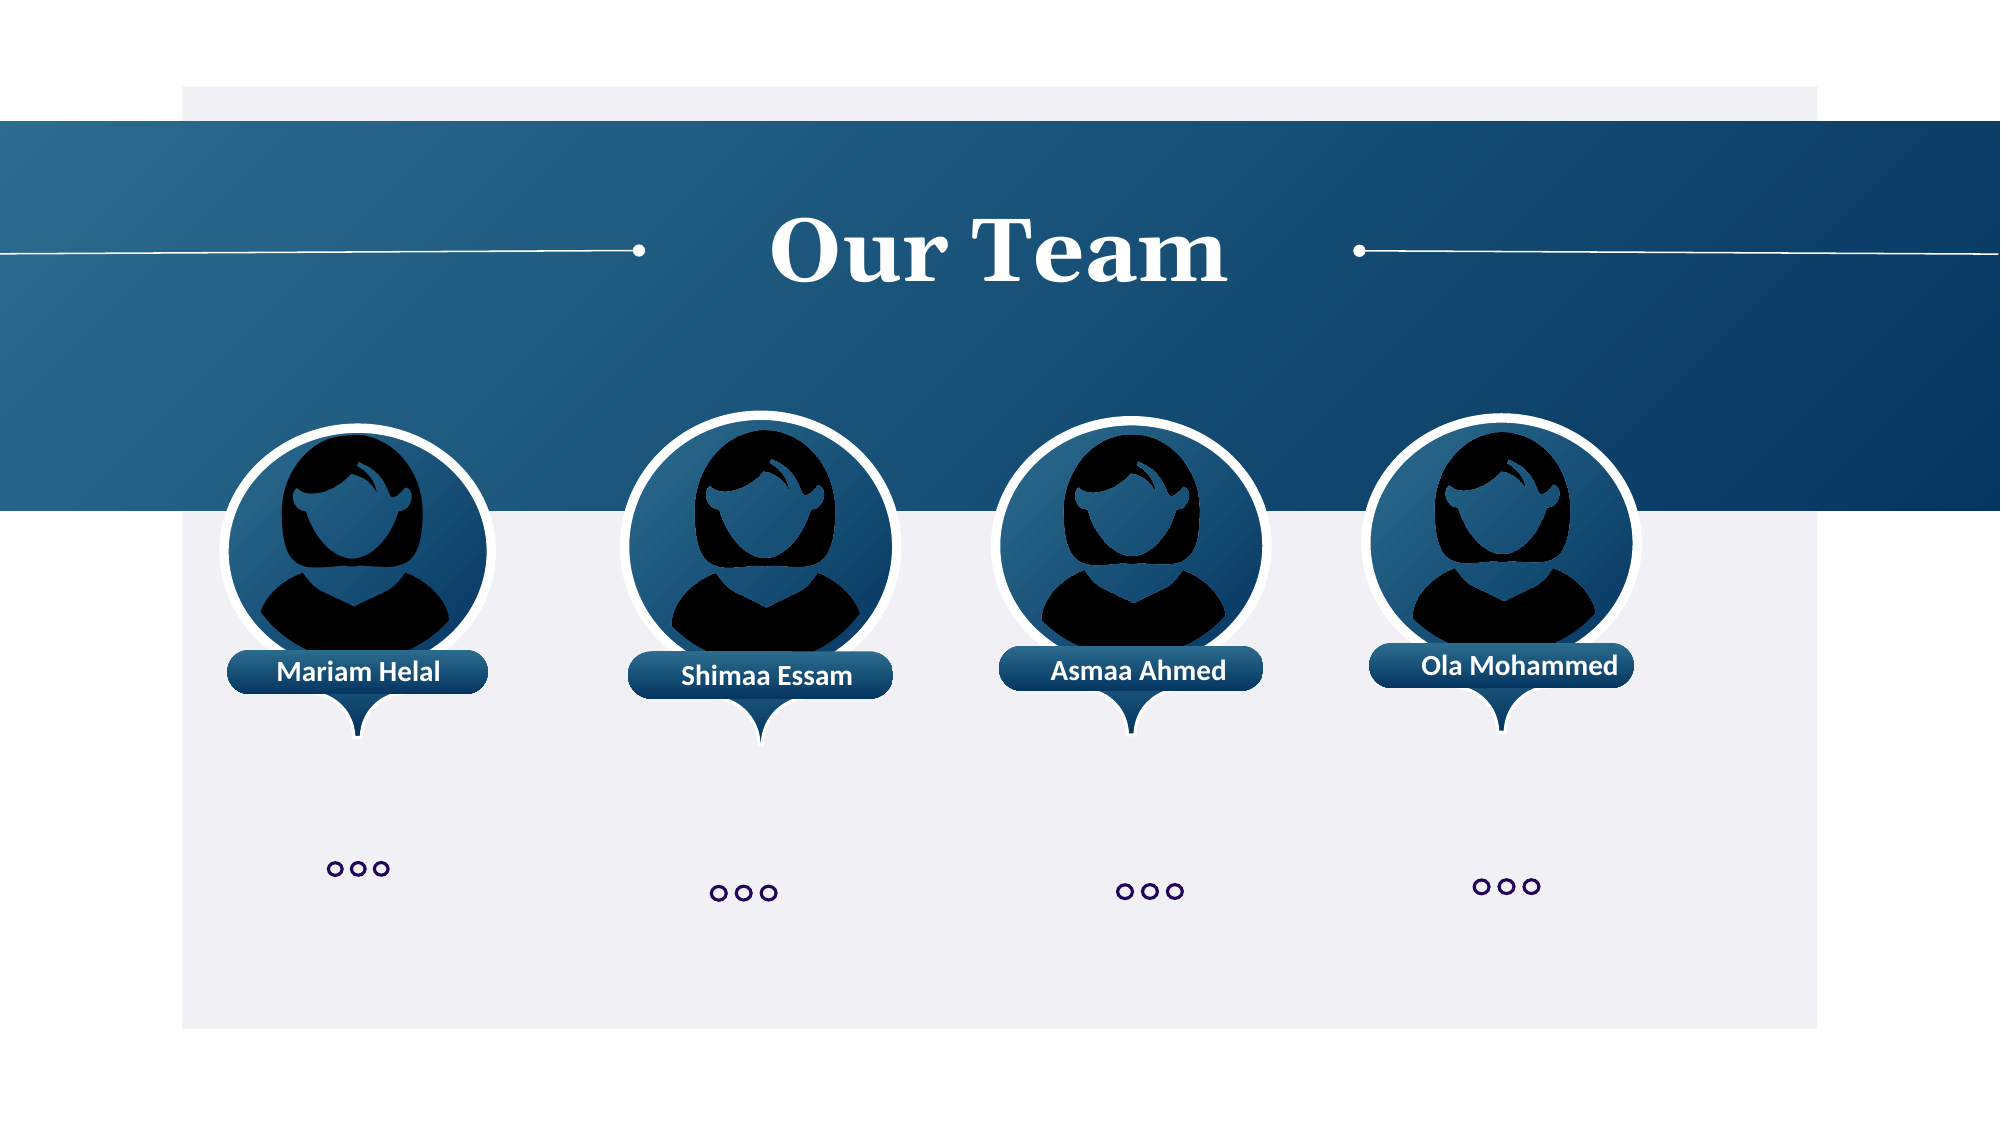

Our Team

Shimaa Essam

Ola Mohammed

Asmaa Ahmed

Mariam Helal